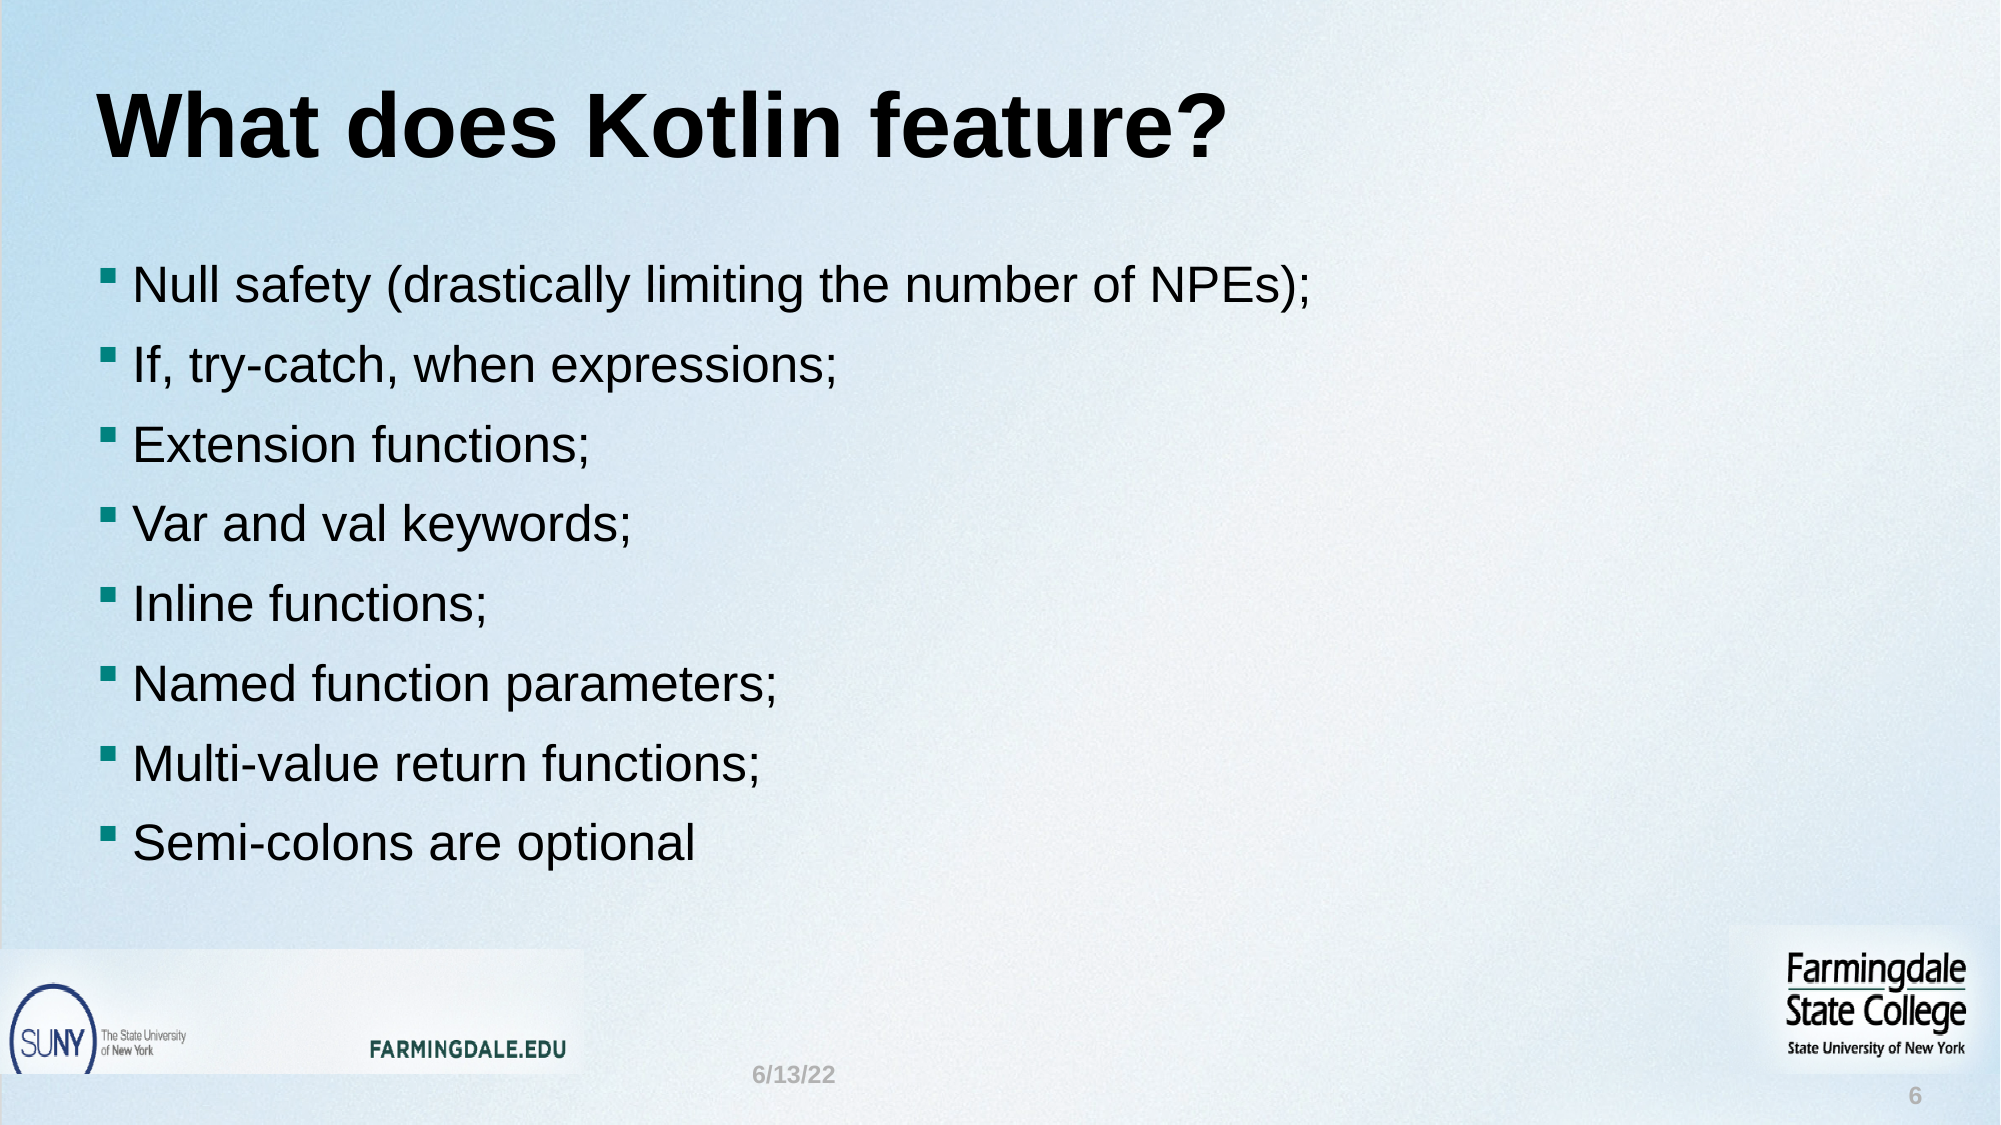

# What does Kotlin feature?
Null safety (drastically limiting the number of NPEs);
If, try-catch, when expressions;
Extension functions;
Var and val keywords;
Inline functions;
Named function parameters;
Multi-value return functions;
Semi-colons are optional
6/13/22
6